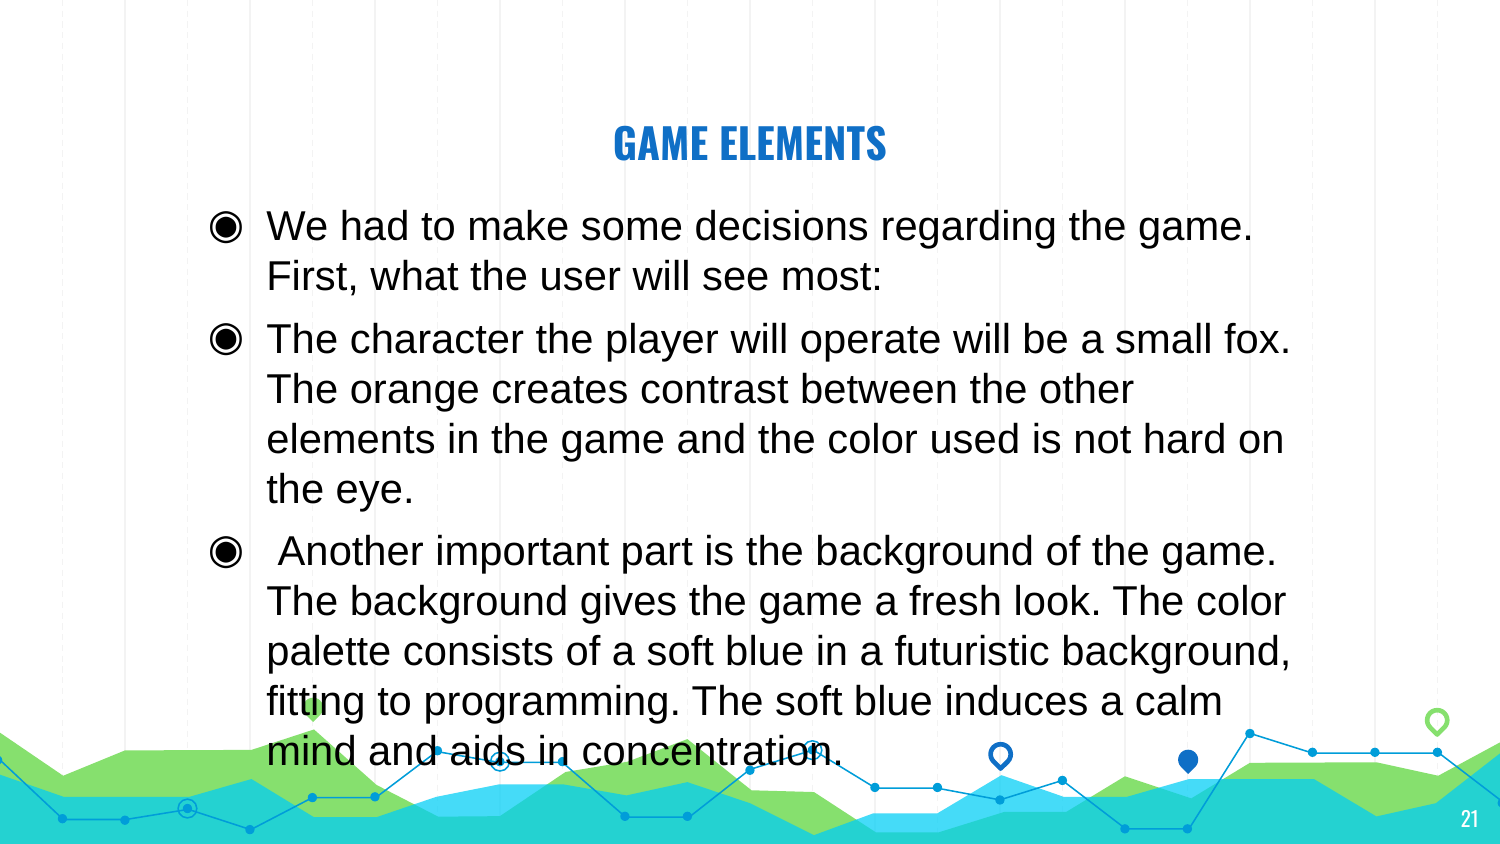

# GAME ELEMENTS
We had to make some decisions regarding the game. First, what the user will see most:
The character the player will operate will be a small fox. The orange creates contrast between the other elements in the game and the color used is not hard on the eye.
 Another important part is the background of the game. The background gives the game a fresh look. The color palette consists of a soft blue in a futuristic background, fitting to programming. The soft blue induces a calm mind and aids in concentration.
21